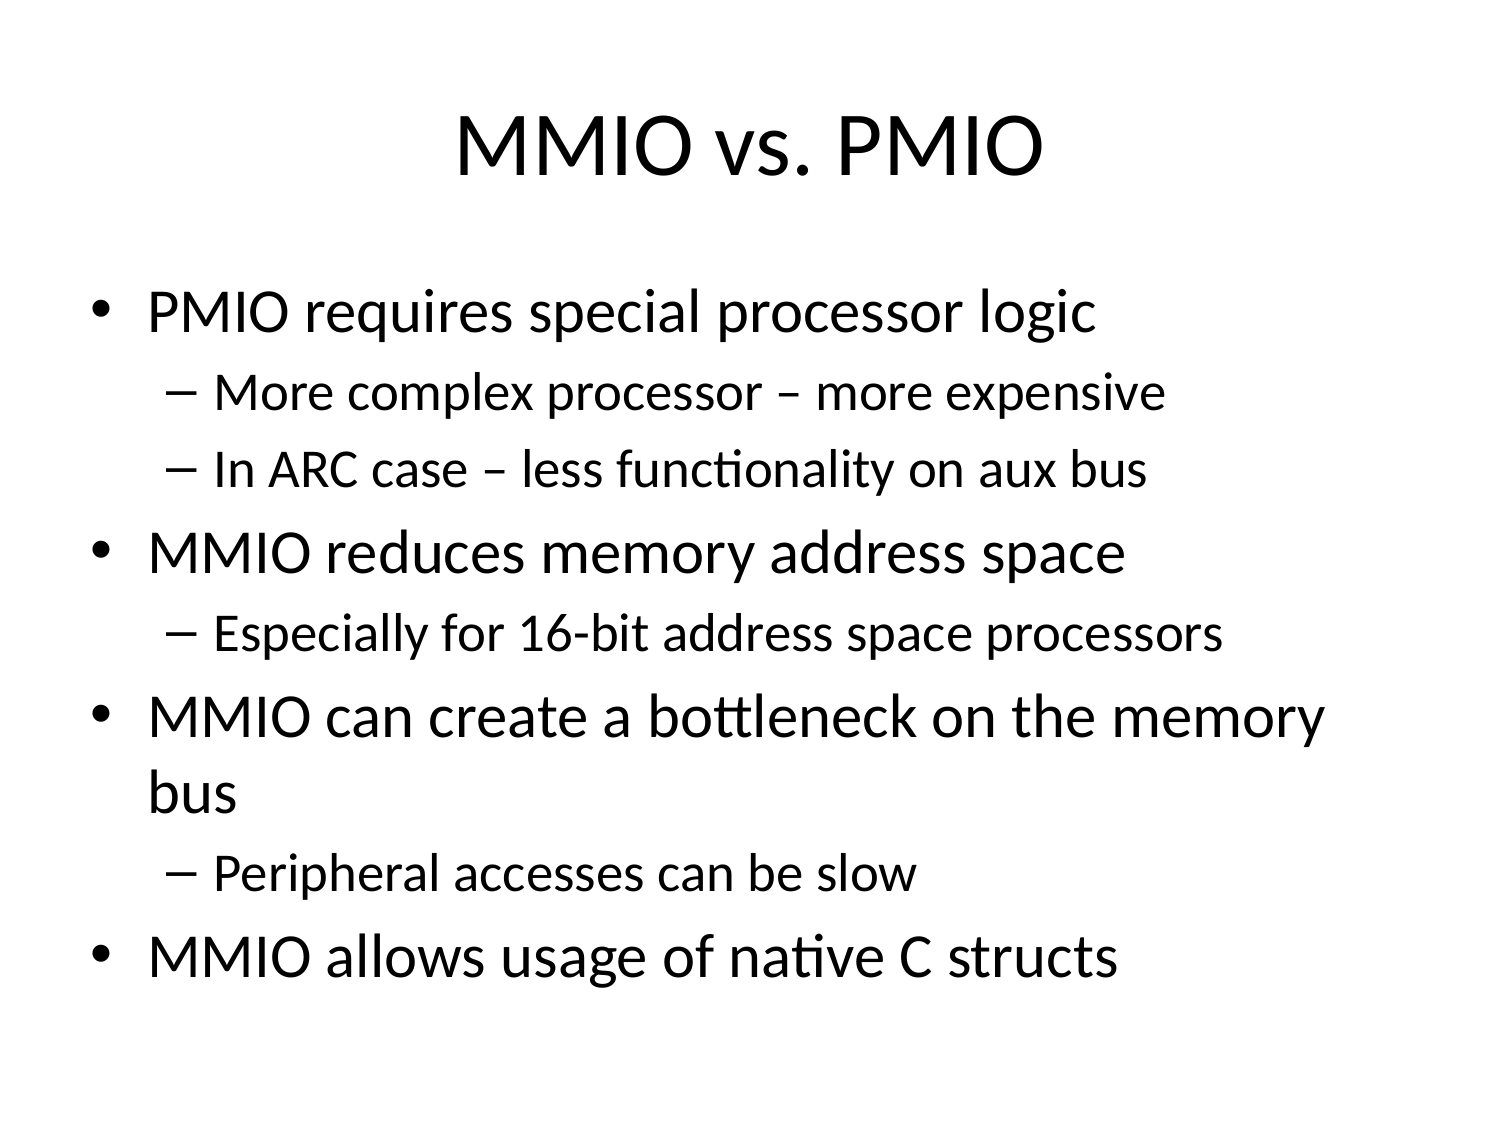

# MMIO vs. PMIO
PMIO requires special processor logic
More complex processor – more expensive
In ARC case – less functionality on aux bus
MMIO reduces memory address space
Especially for 16-bit address space processors
MMIO can create a bottleneck on the memory bus
Peripheral accesses can be slow
MMIO allows usage of native C structs